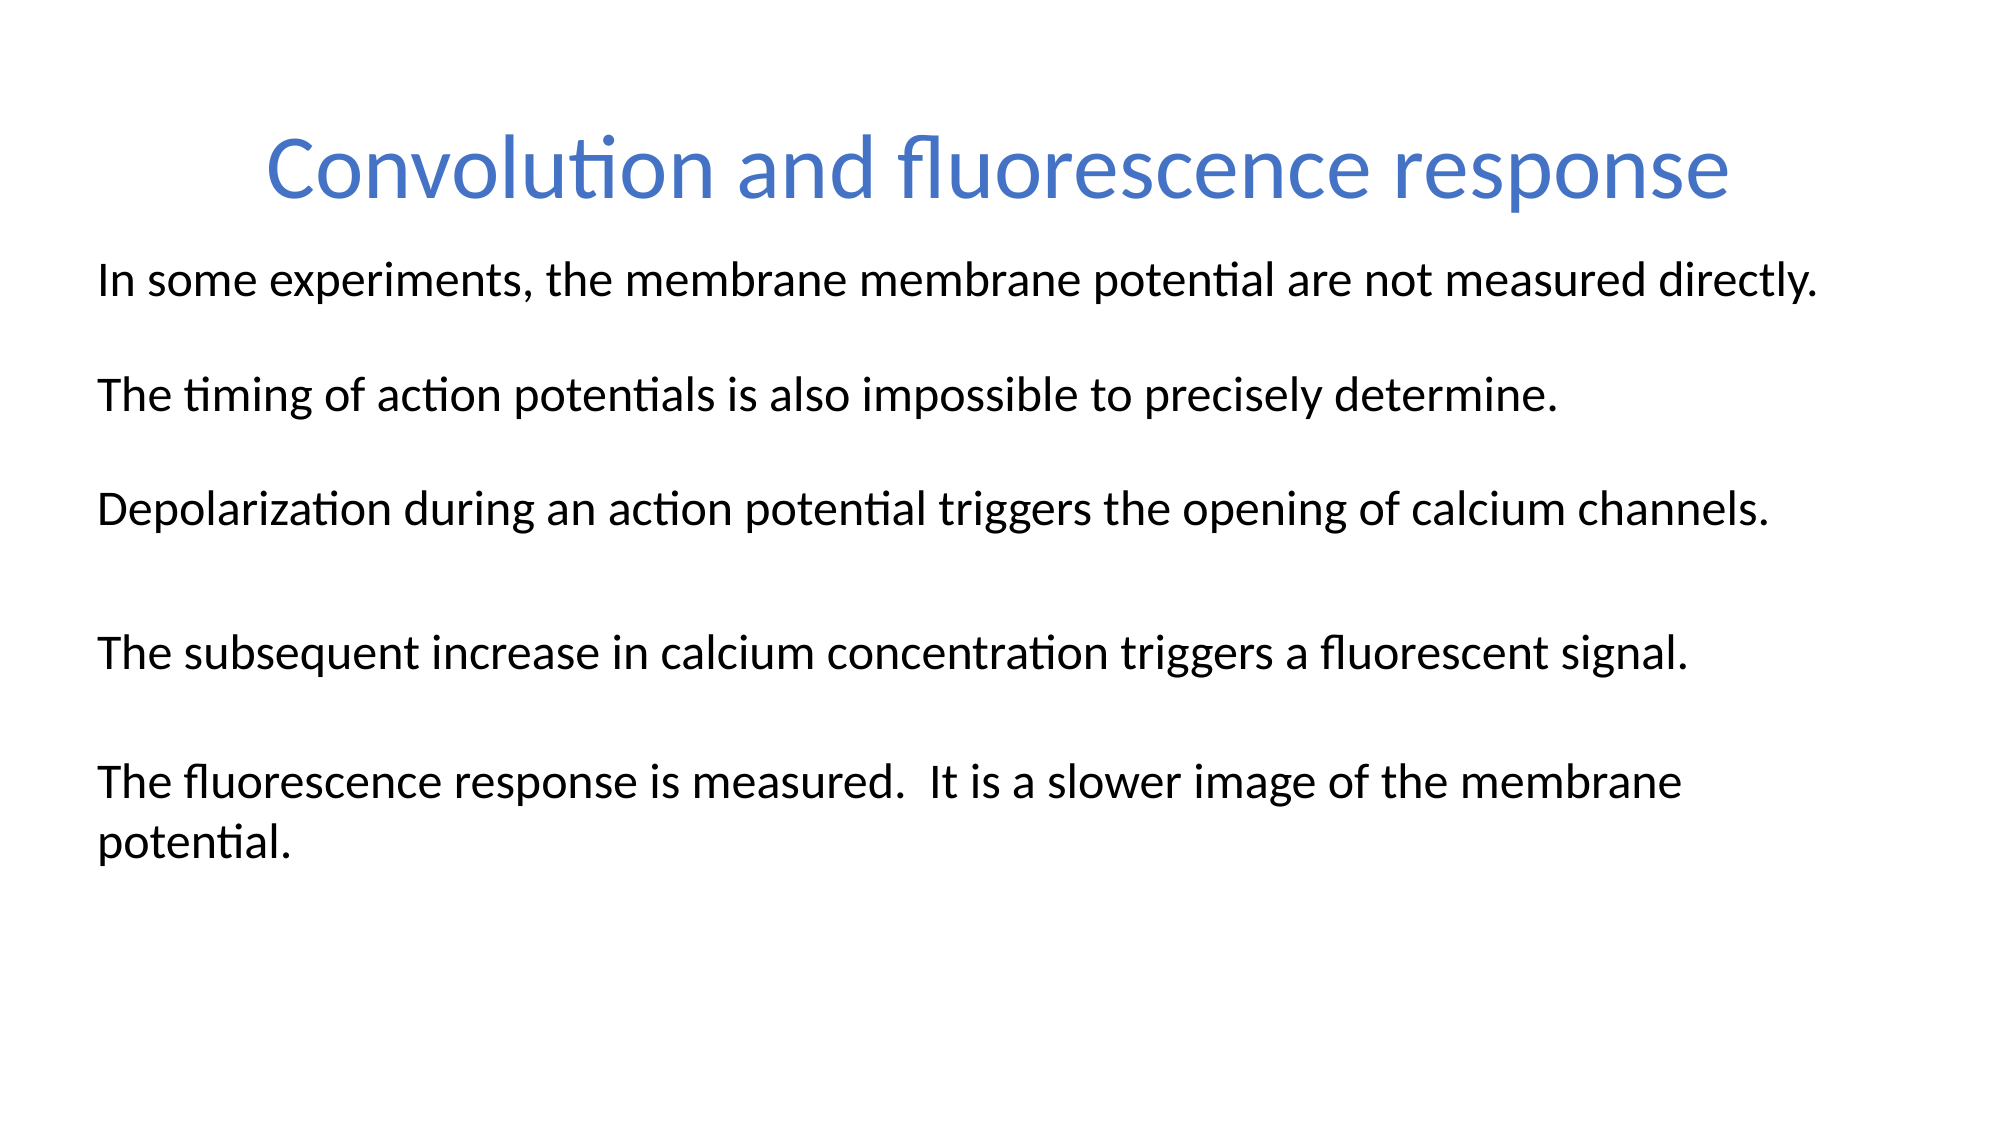

# Convolution and fluorescence response
In some experiments, the membrane membrane potential are not measured directly.
The timing of action potentials is also impossible to precisely determine.
Depolarization during an action potential triggers the opening of calcium channels.
The subsequent increase in calcium concentration triggers a fluorescent signal.
The fluorescence response is measured.  It is a slower image of the membrane potential.